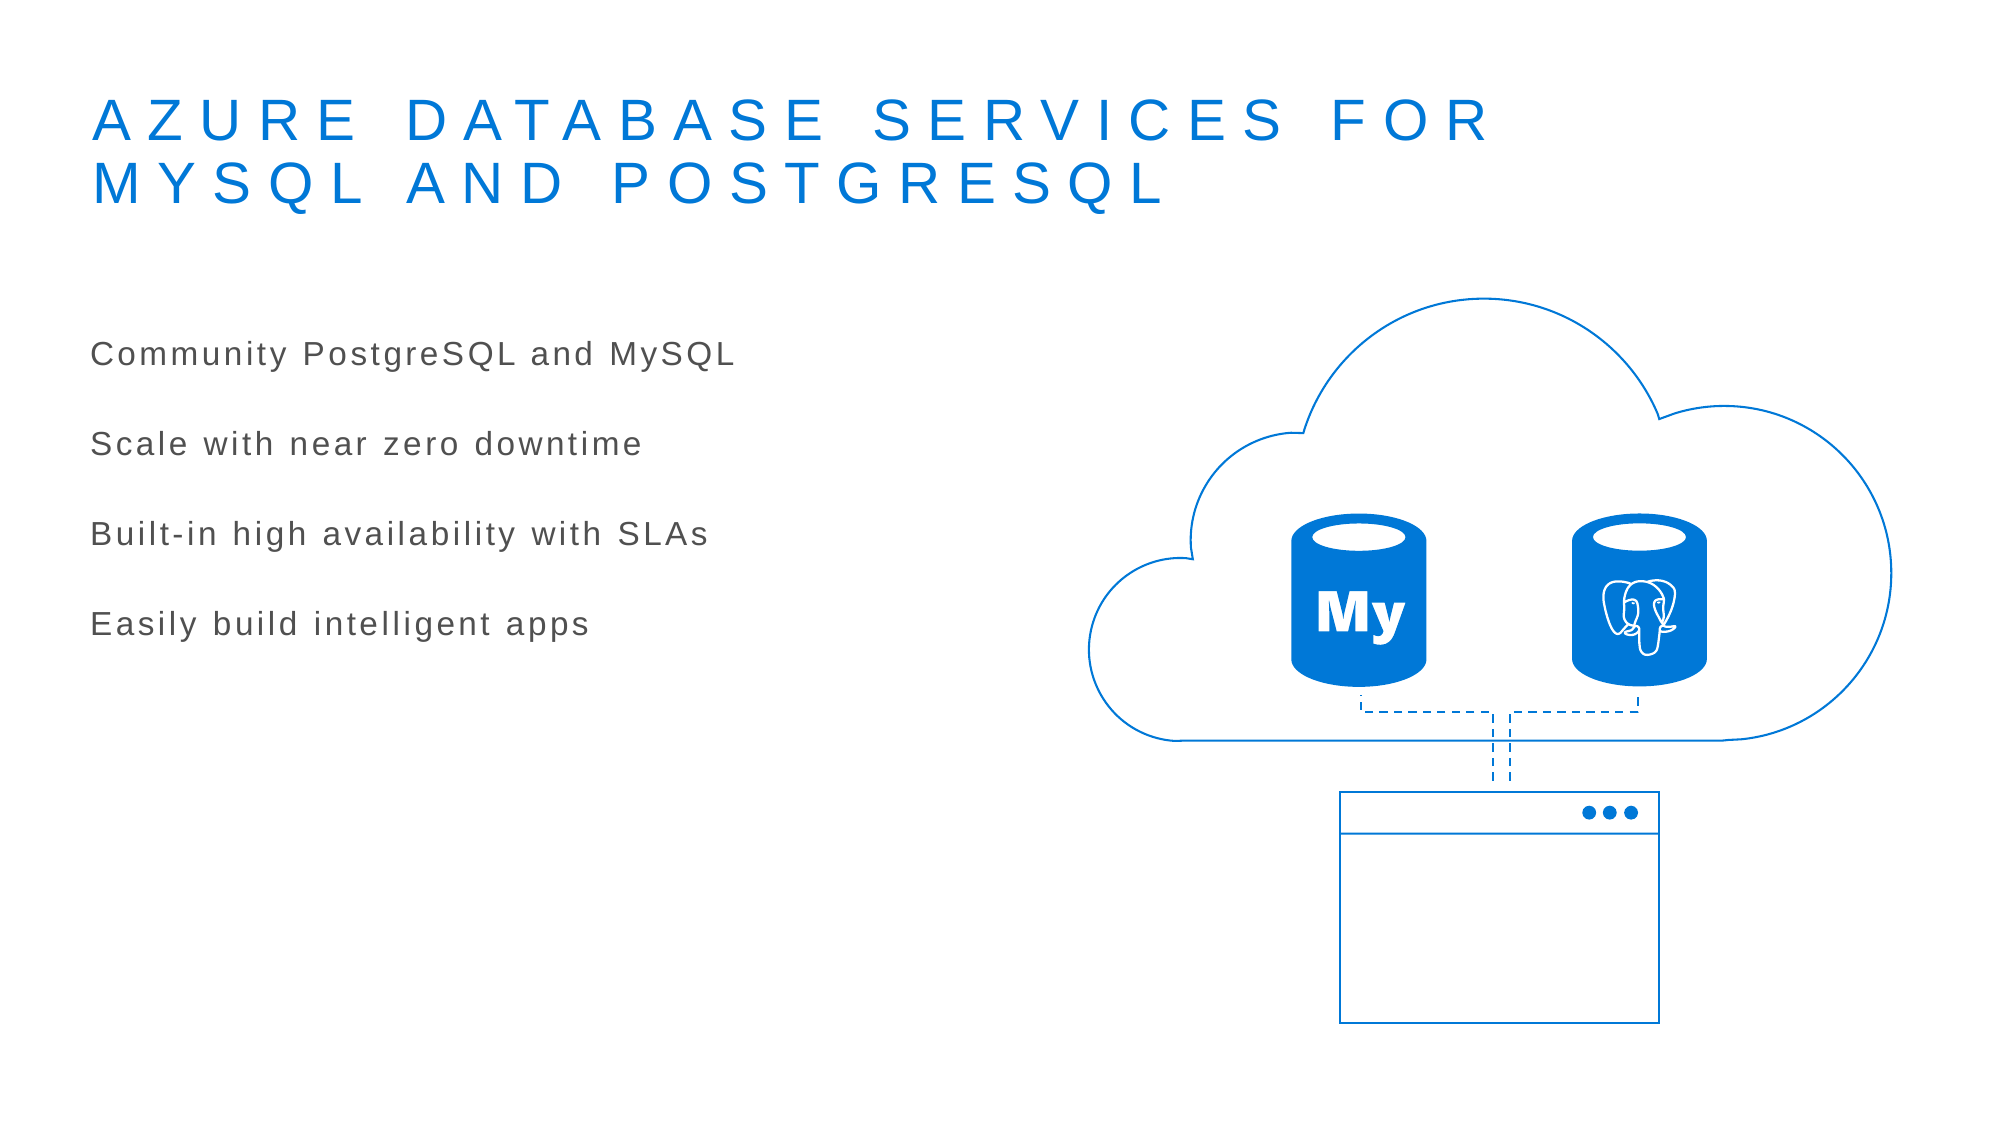

AZURE Database services FOR
MYSQL AND POSTGRESQL

Community PostgreSQL and MySQL
Scale with near zero downtime
Built-in high availability with SLAs
Easily build intelligent apps